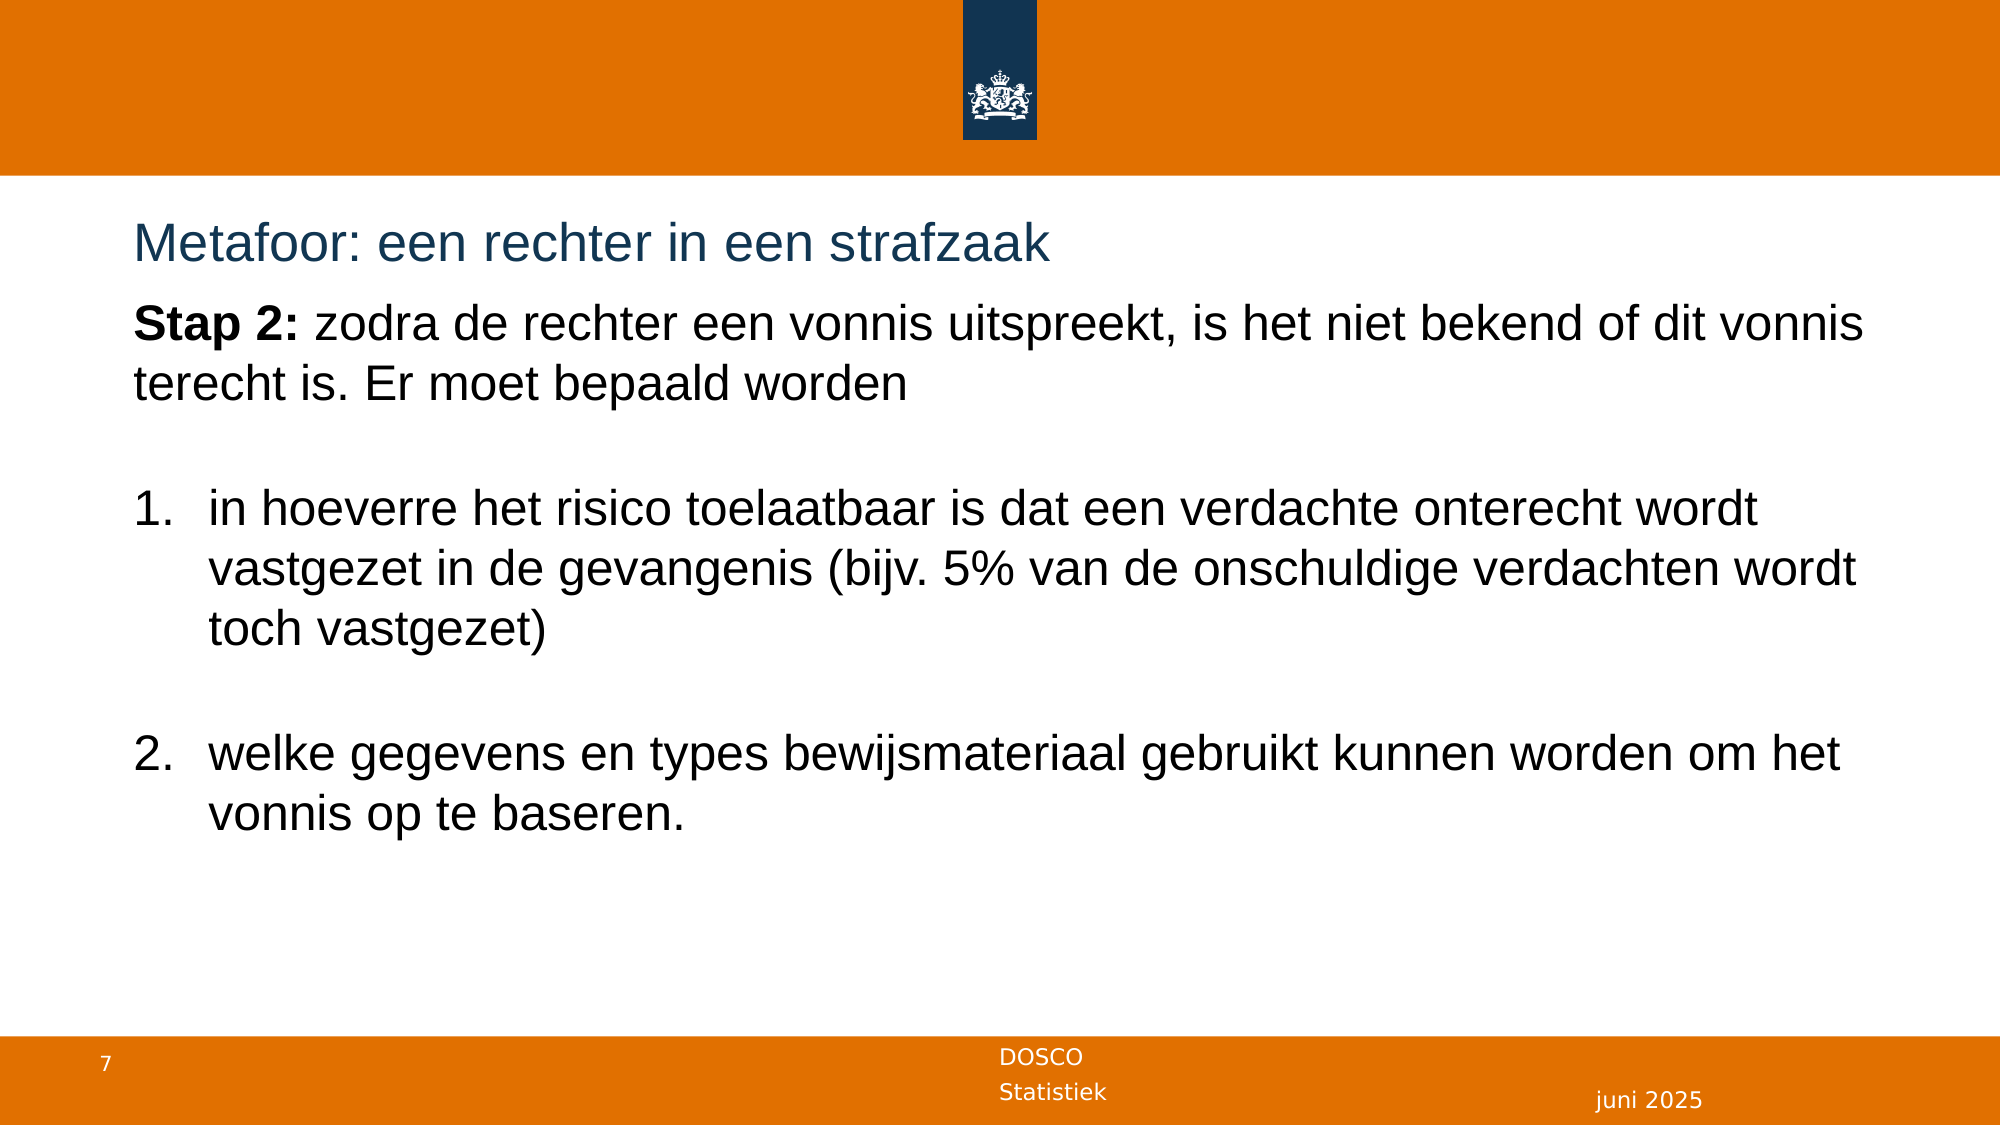

# Metafoor: een rechter in een strafzaak
Stap 2: zodra de rechter een vonnis uitspreekt, is het niet bekend of dit vonnis terecht is. Er moet bepaald worden

in hoeverre het risico toelaatbaar is dat een verdachte onterecht wordt vastgezet in de gevangenis (bijv. 5% van de onschuldige verdachten wordt toch vastgezet)

welke gegevens en types bewijsmateriaal gebruikt kunnen worden om het vonnis op te baseren.

juni 2025